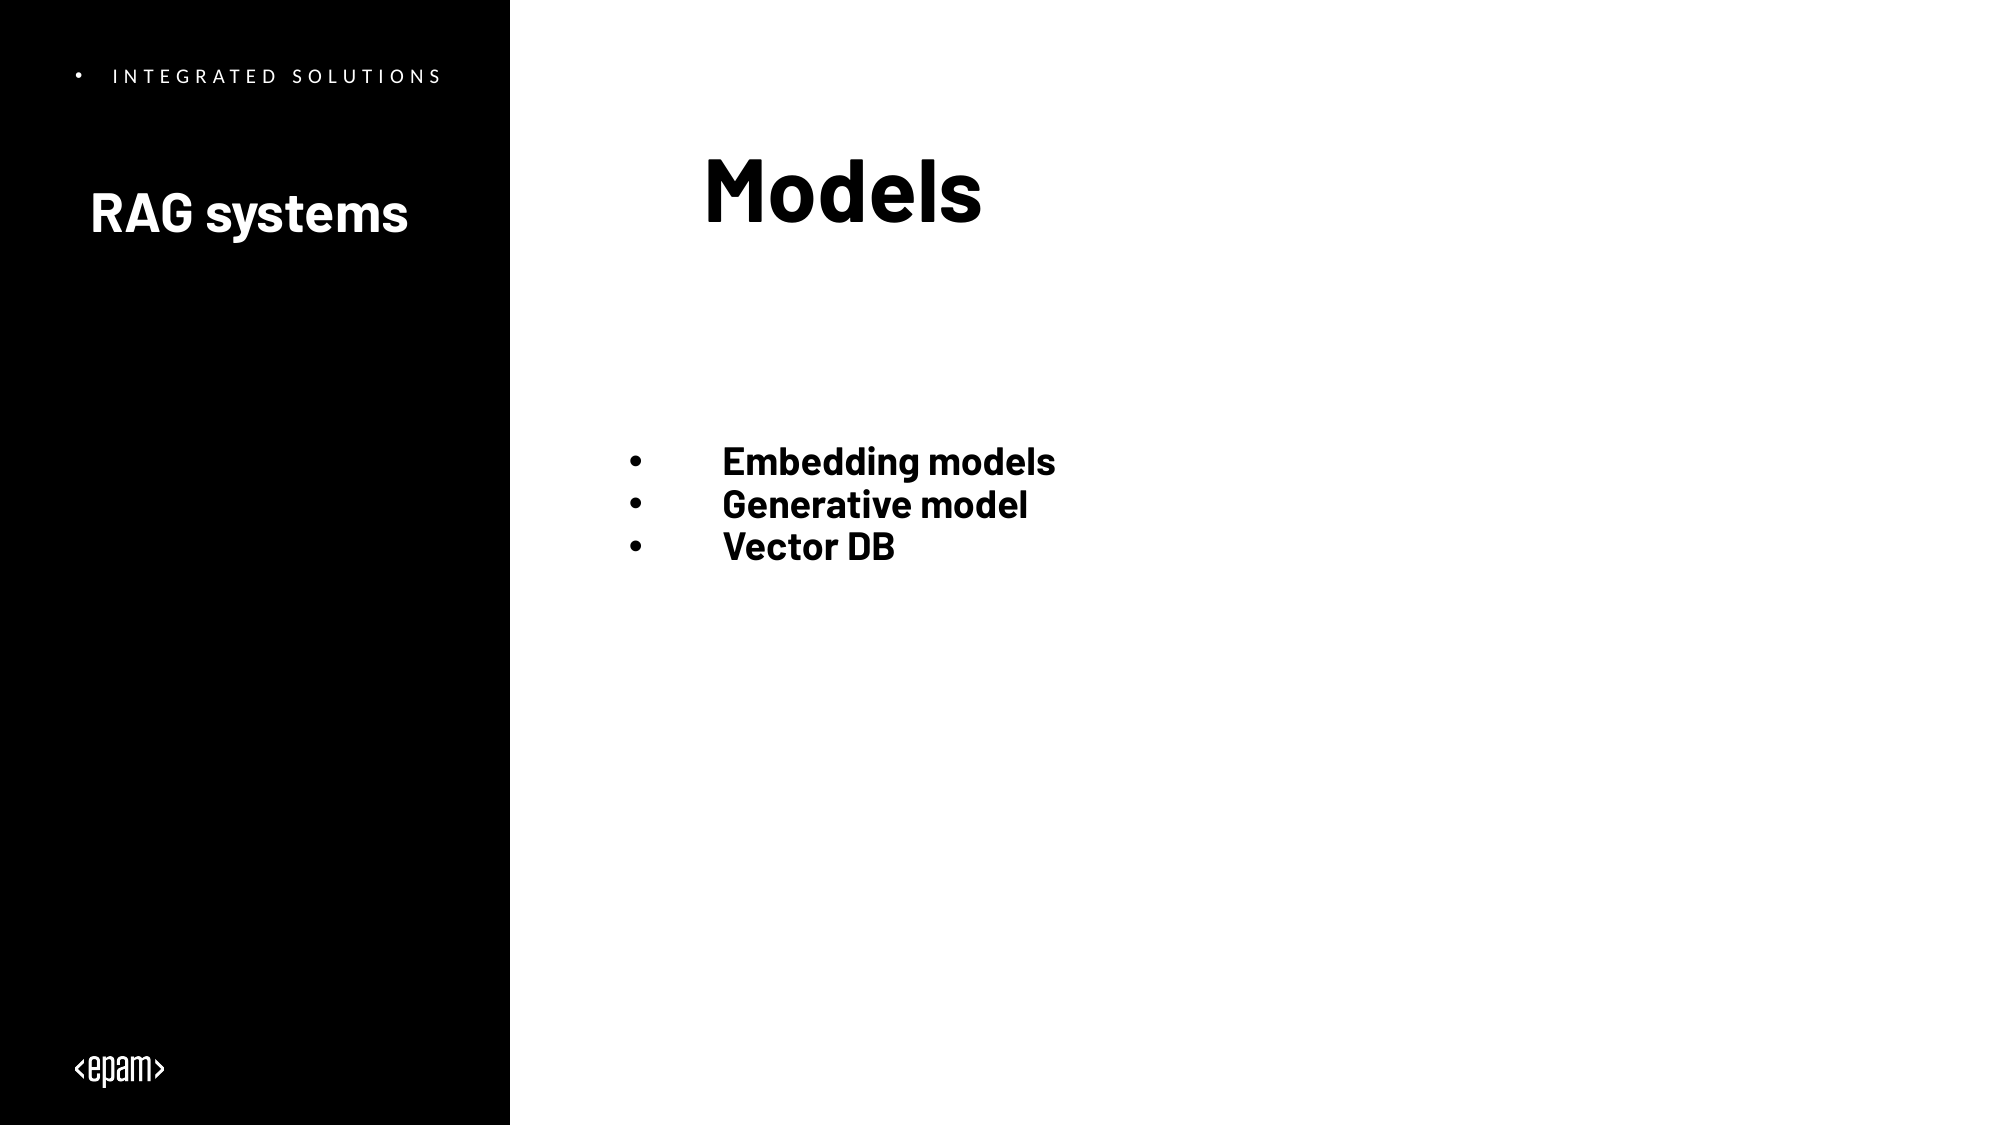

Integrated solutions
Models
# RAG systems

Embedding models
Generative model
Vector DB